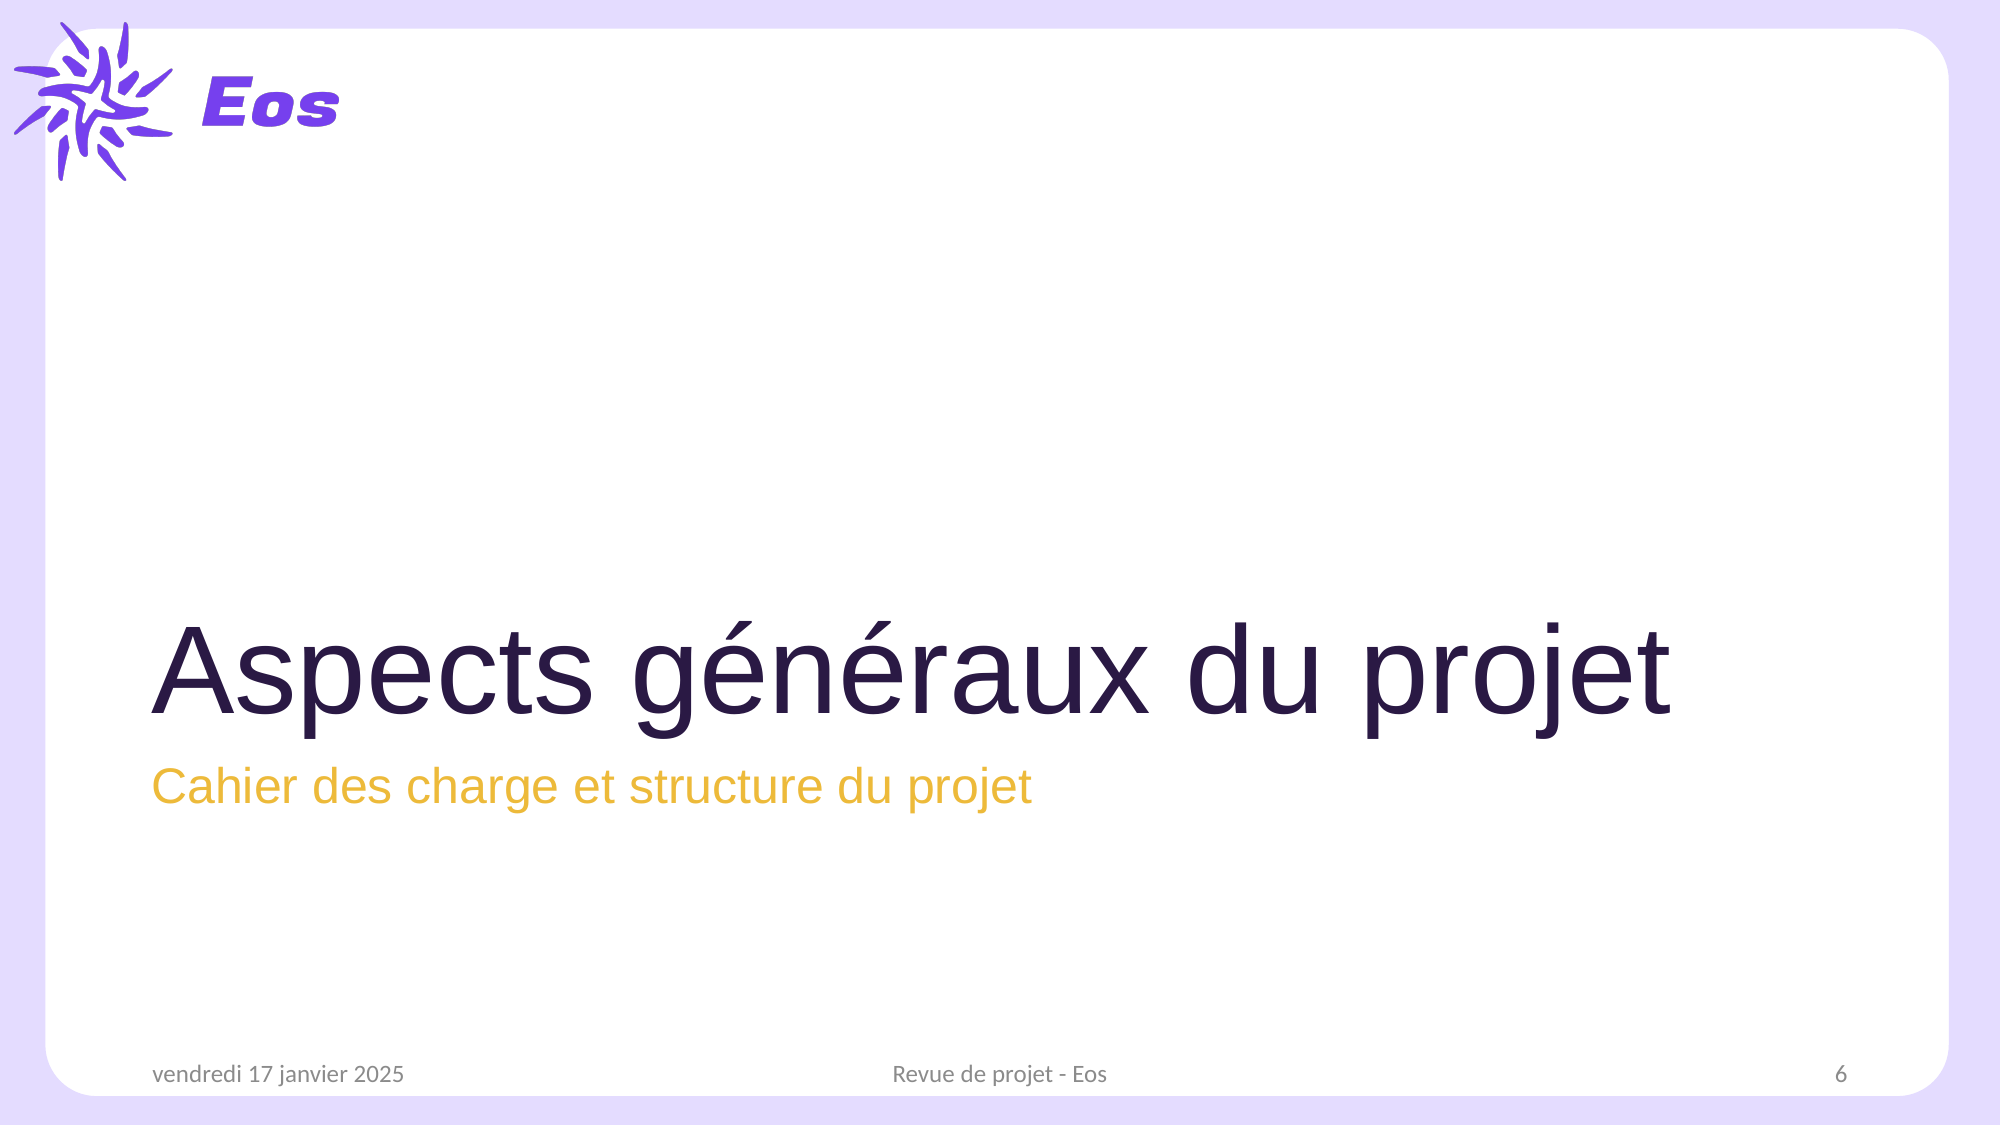

# Aspects généraux du projet
Cahier des charge et structure du projet
vendredi 17 janvier 2025
Revue de projet - Eos
6